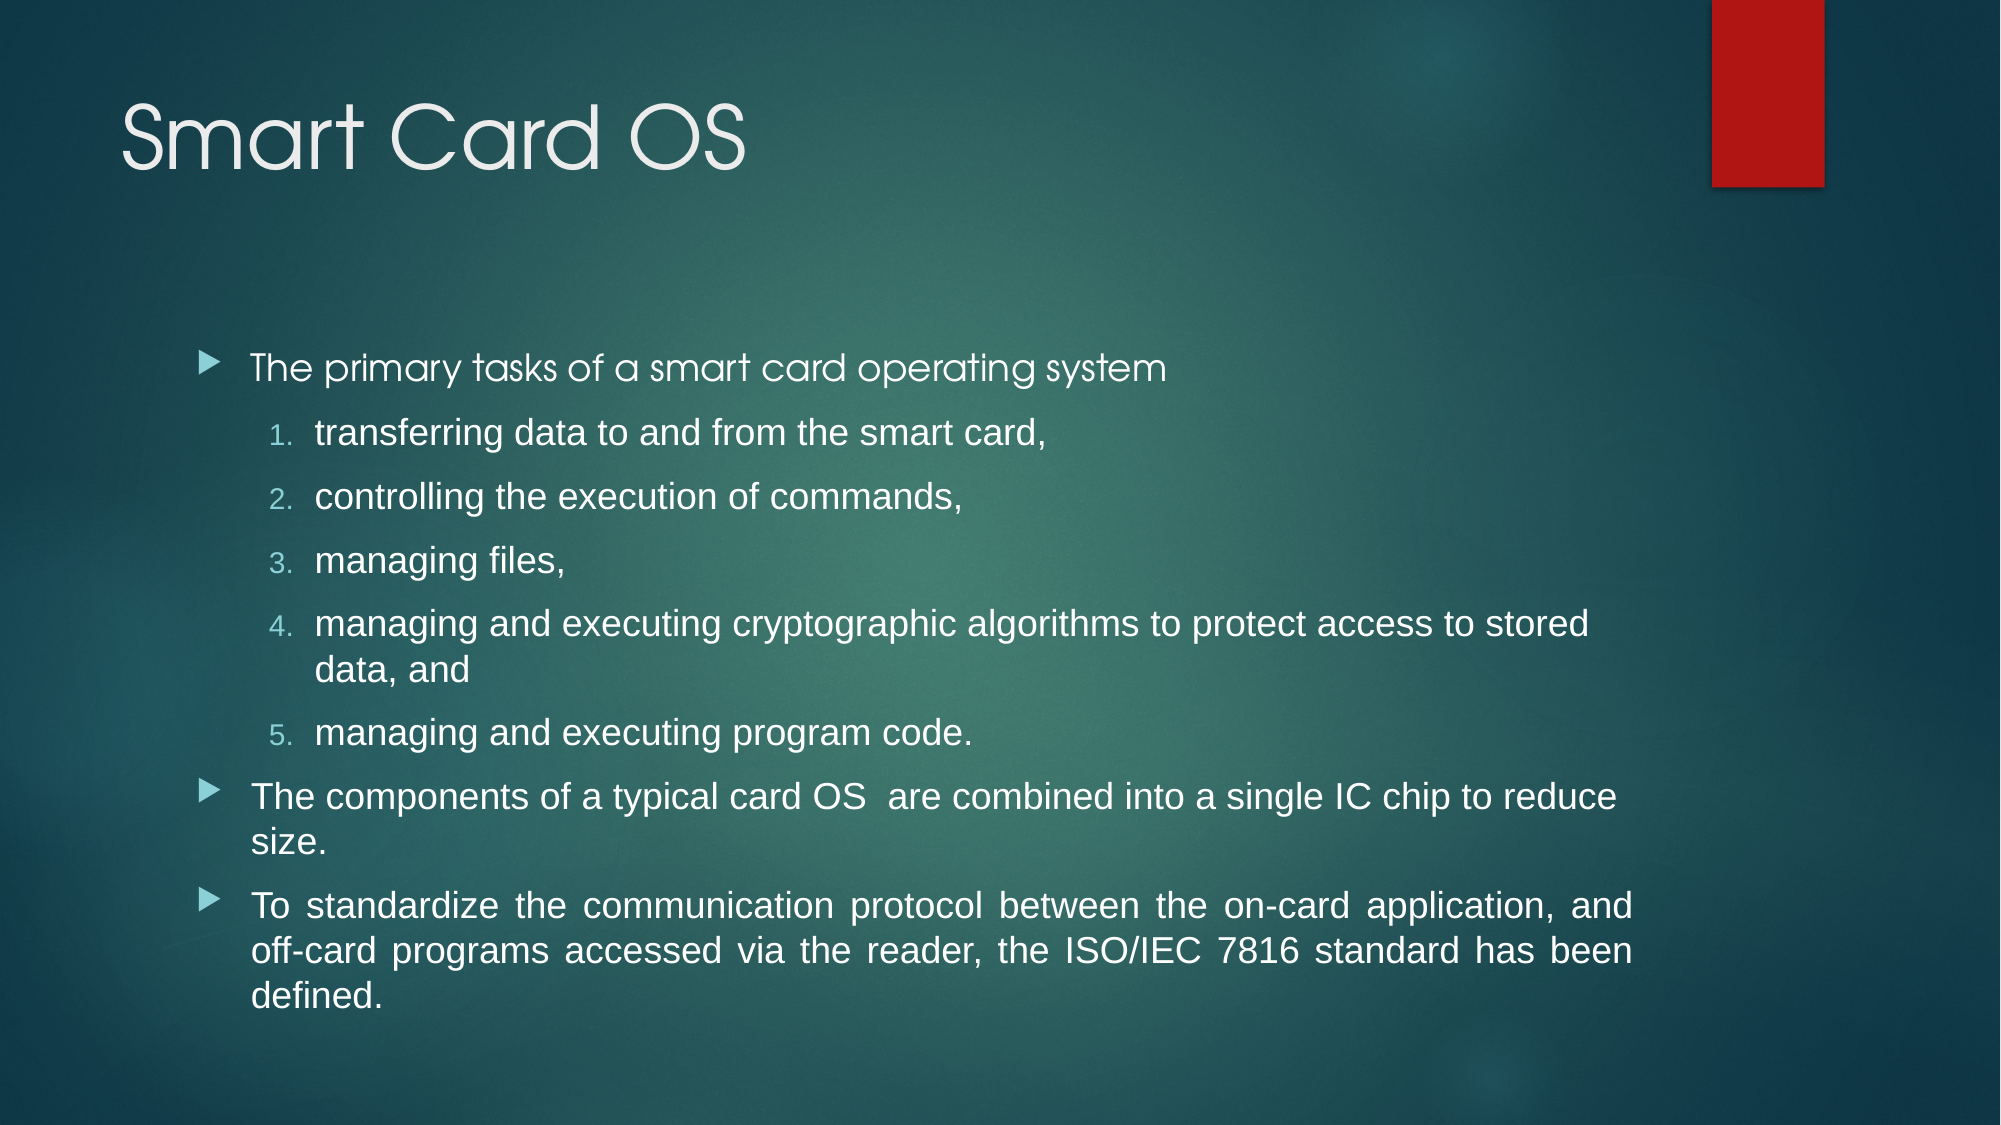

# Smart Card OS
The primary tasks of a smart card operating system
transferring data to and from the smart card,
controlling the execution of commands,
managing files,
managing and executing cryptographic algorithms to protect access to stored data, and
managing and executing program code.
The components of a typical card OS  are combined into a single IC chip to reduce size.
To standardize the communication protocol between the on-card application, and off-card programs accessed via the reader, the ISO/IEC 7816 standard has been defined.